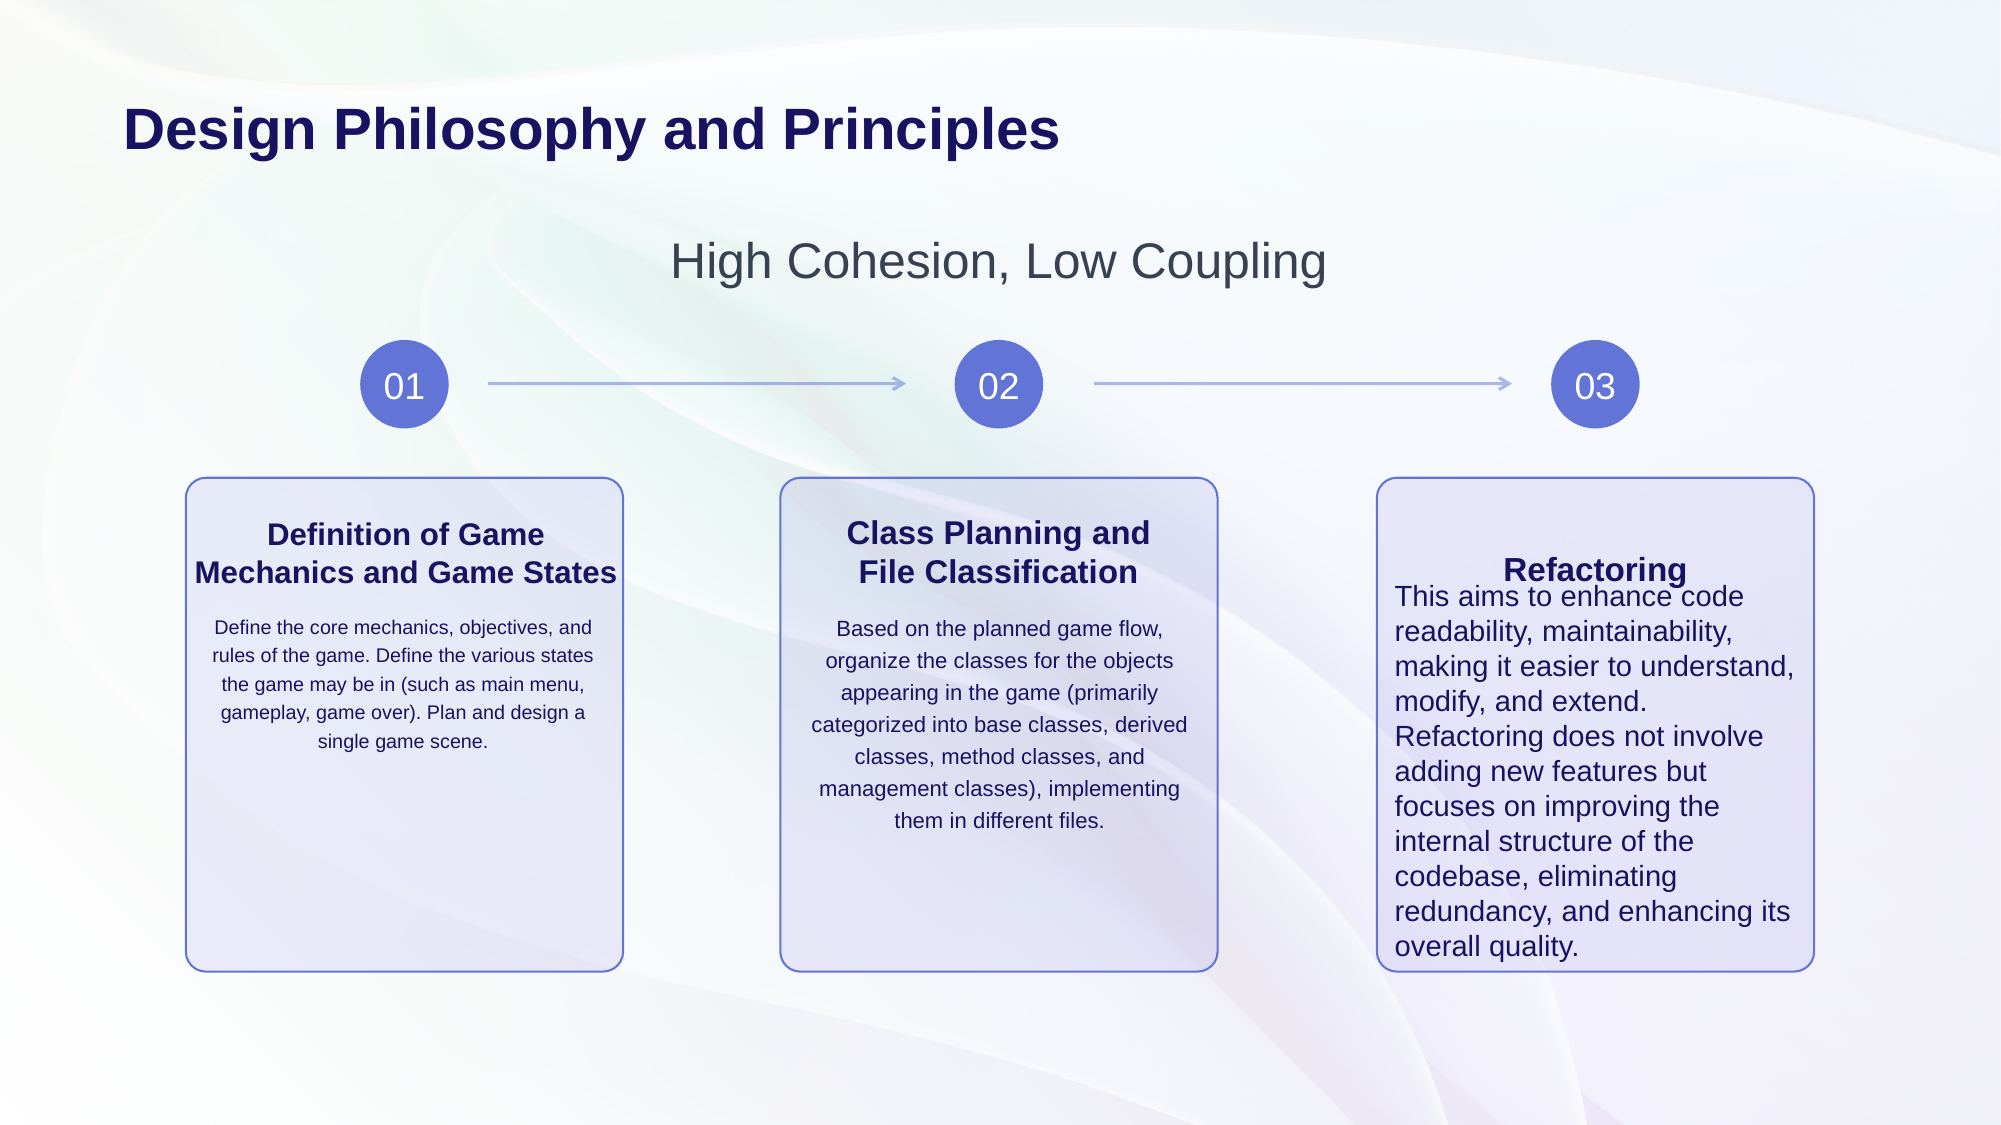

# Design Philosophy and Principles
High Cohesion, Low Coupling
01

Definition of Game Mechanics and Game States
Define the core mechanics, objectives, and rules of the game. Define the various states the game may be in (such as main menu, gameplay, game over). Plan and design a single game scene.
02

Class Planning and
File Classification
Based on the planned game flow, organize the classes for the objects appearing in the game (primarily categorized into base classes, derived classes, method classes, and management classes), implementing them in different files.

03

Refactoring

This aims to enhance code readability, maintainability, making it easier to understand, modify, and extend. Refactoring does not involve adding new features but focuses on improving the internal structure of the codebase, eliminating redundancy, and enhancing its overall quality.